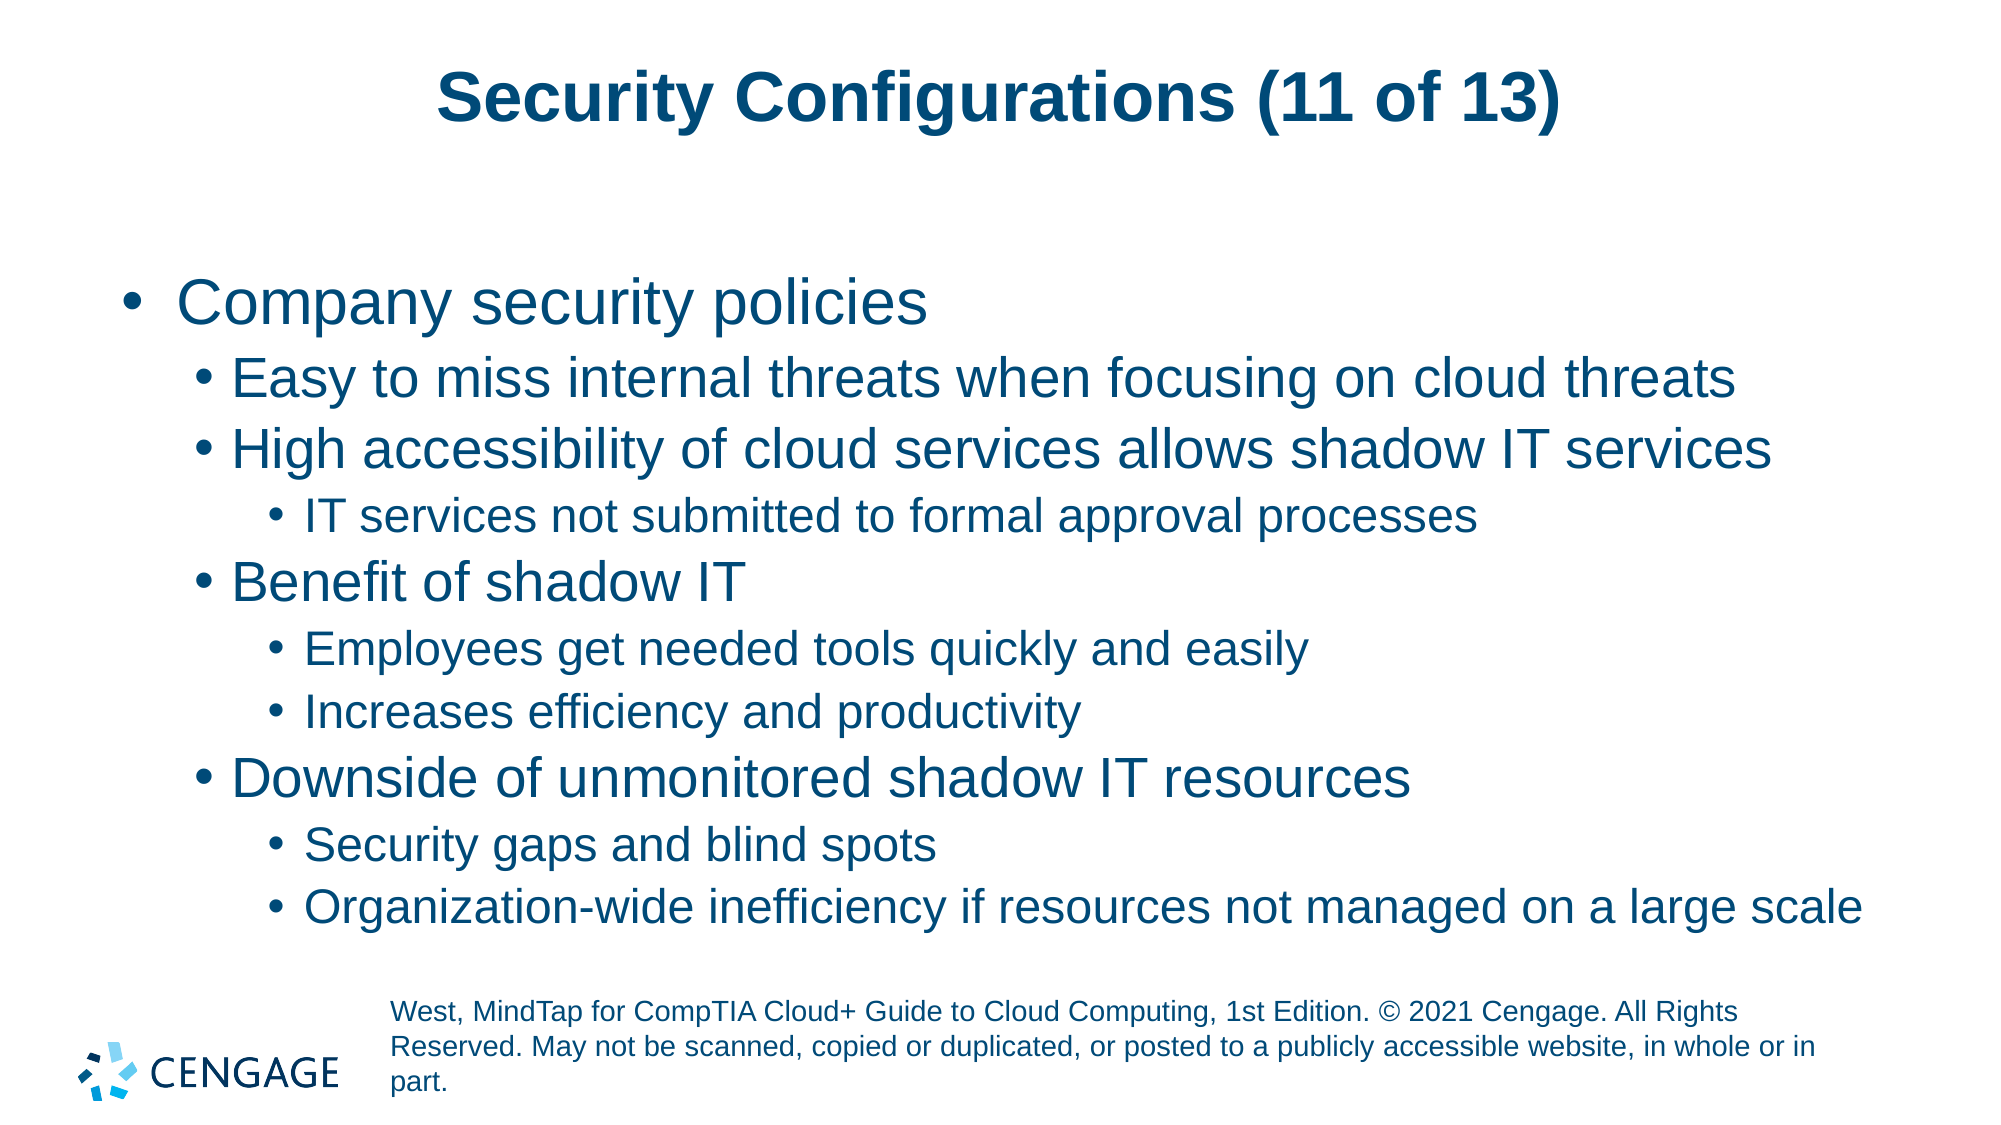

# Security Configurations (11 of 13)
Company security policies
Easy to miss internal threats when focusing on cloud threats
High accessibility of cloud services allows shadow IT services
IT services not submitted to formal approval processes
Benefit of shadow IT
Employees get needed tools quickly and easily
Increases efficiency and productivity
Downside of unmonitored shadow IT resources
Security gaps and blind spots
Organization-wide inefficiency if resources not managed on a large scale